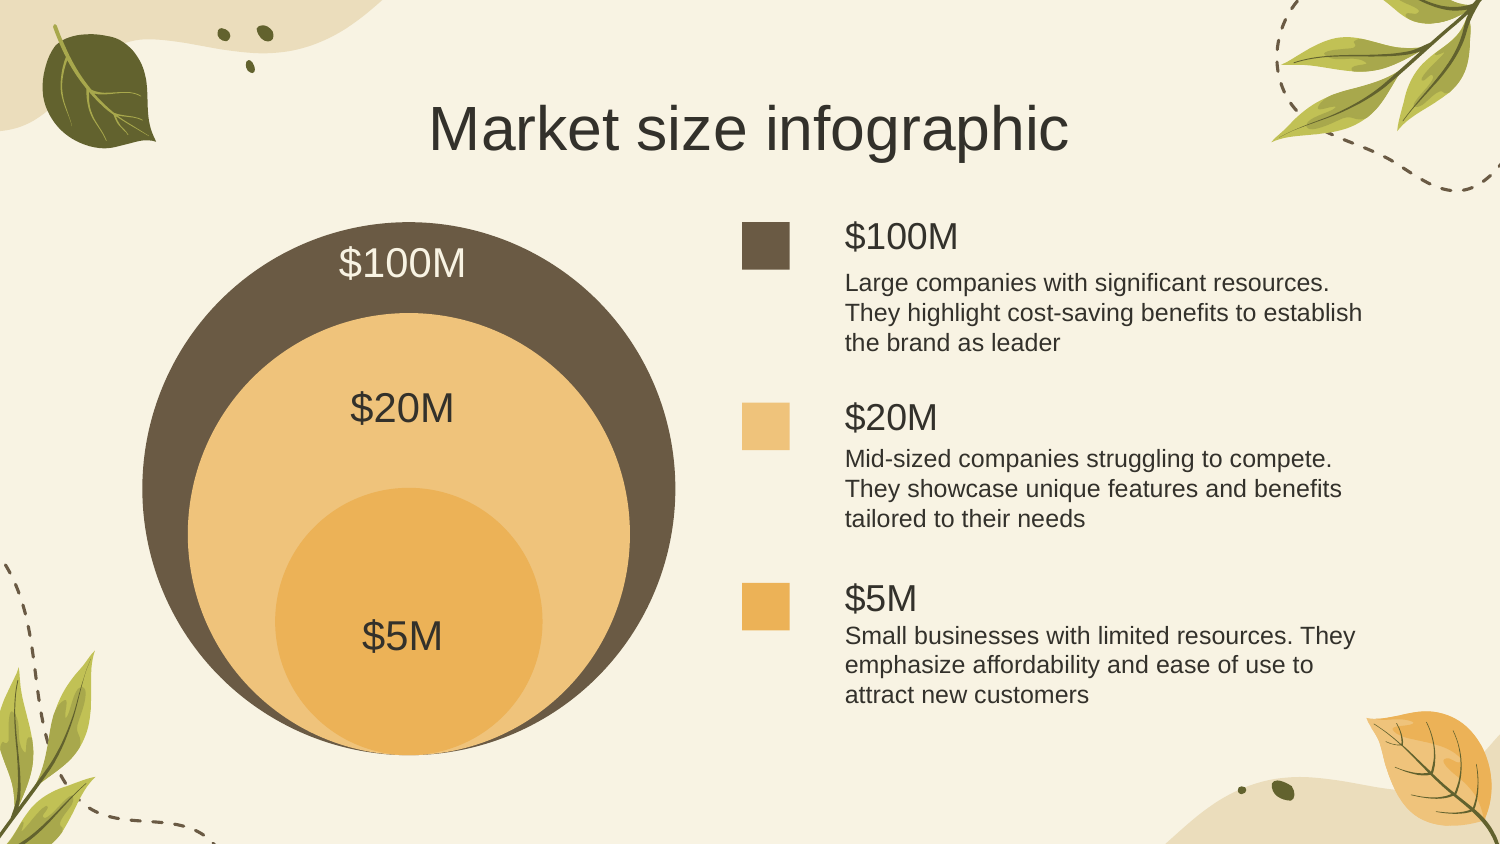

# Market size infographic
$100M
$100M

Large companies with significant resources. They highlight cost-saving benefits to establish the brand as leader

$20M
$20M

Mid-sized companies struggling to compete. They showcase unique features and benefits tailored to their needs

$5M

$5M
Small businesses with limited resources. They emphasize affordability and ease of use to attract new customers